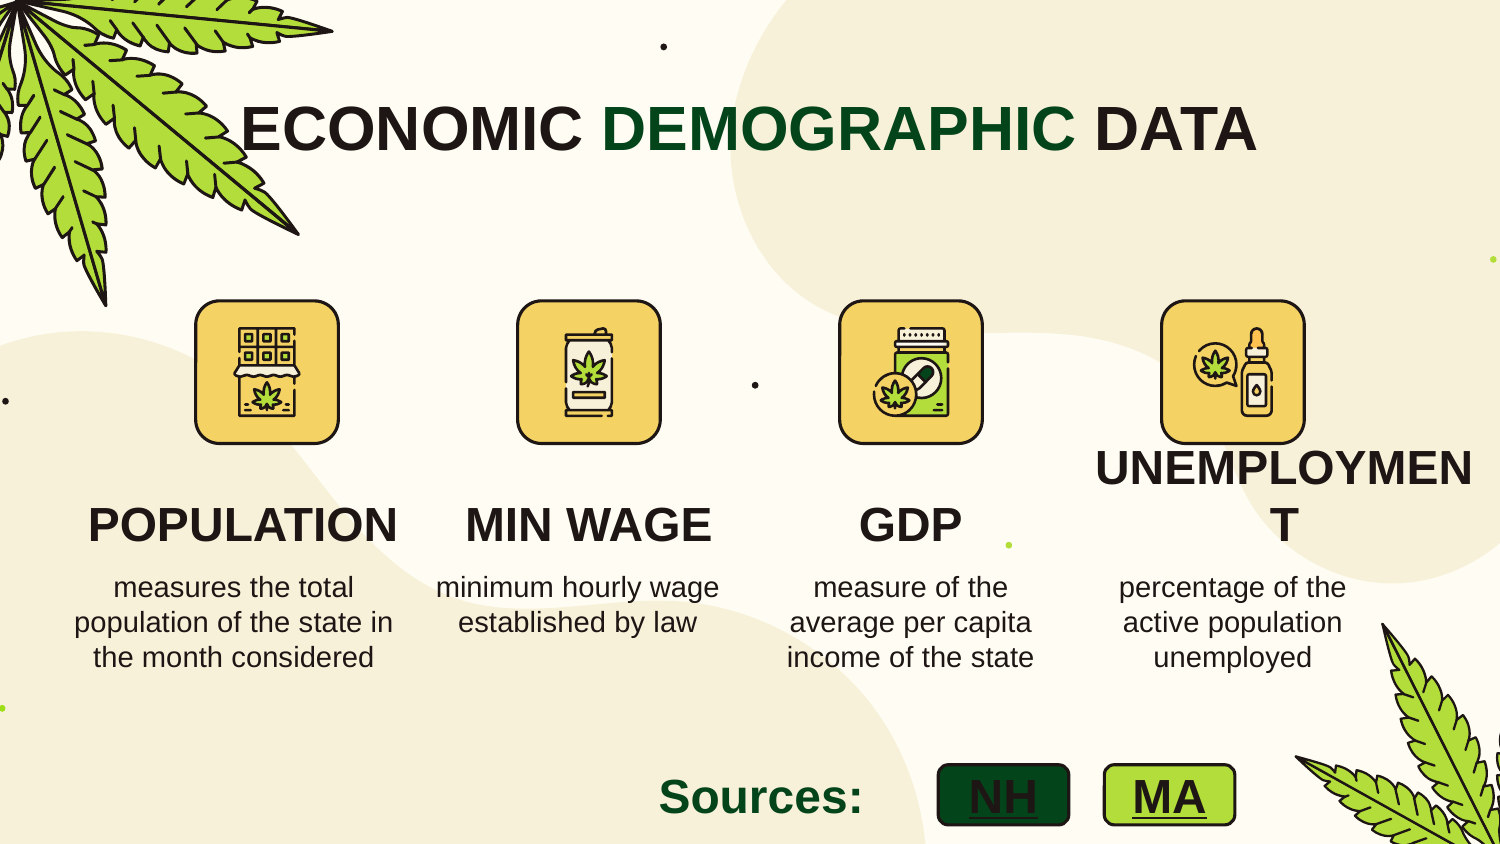

ECONOMIC DEMOGRAPHIC DATA

MIN WAGE
GDP
# POPULATION
UNEMPLOYMENT
measure of the average per capita income of the state

measures the total population of the state in the month considered
minimum hourly wage established by law

percentage of the active population unemployed

Sources:
MA
NH